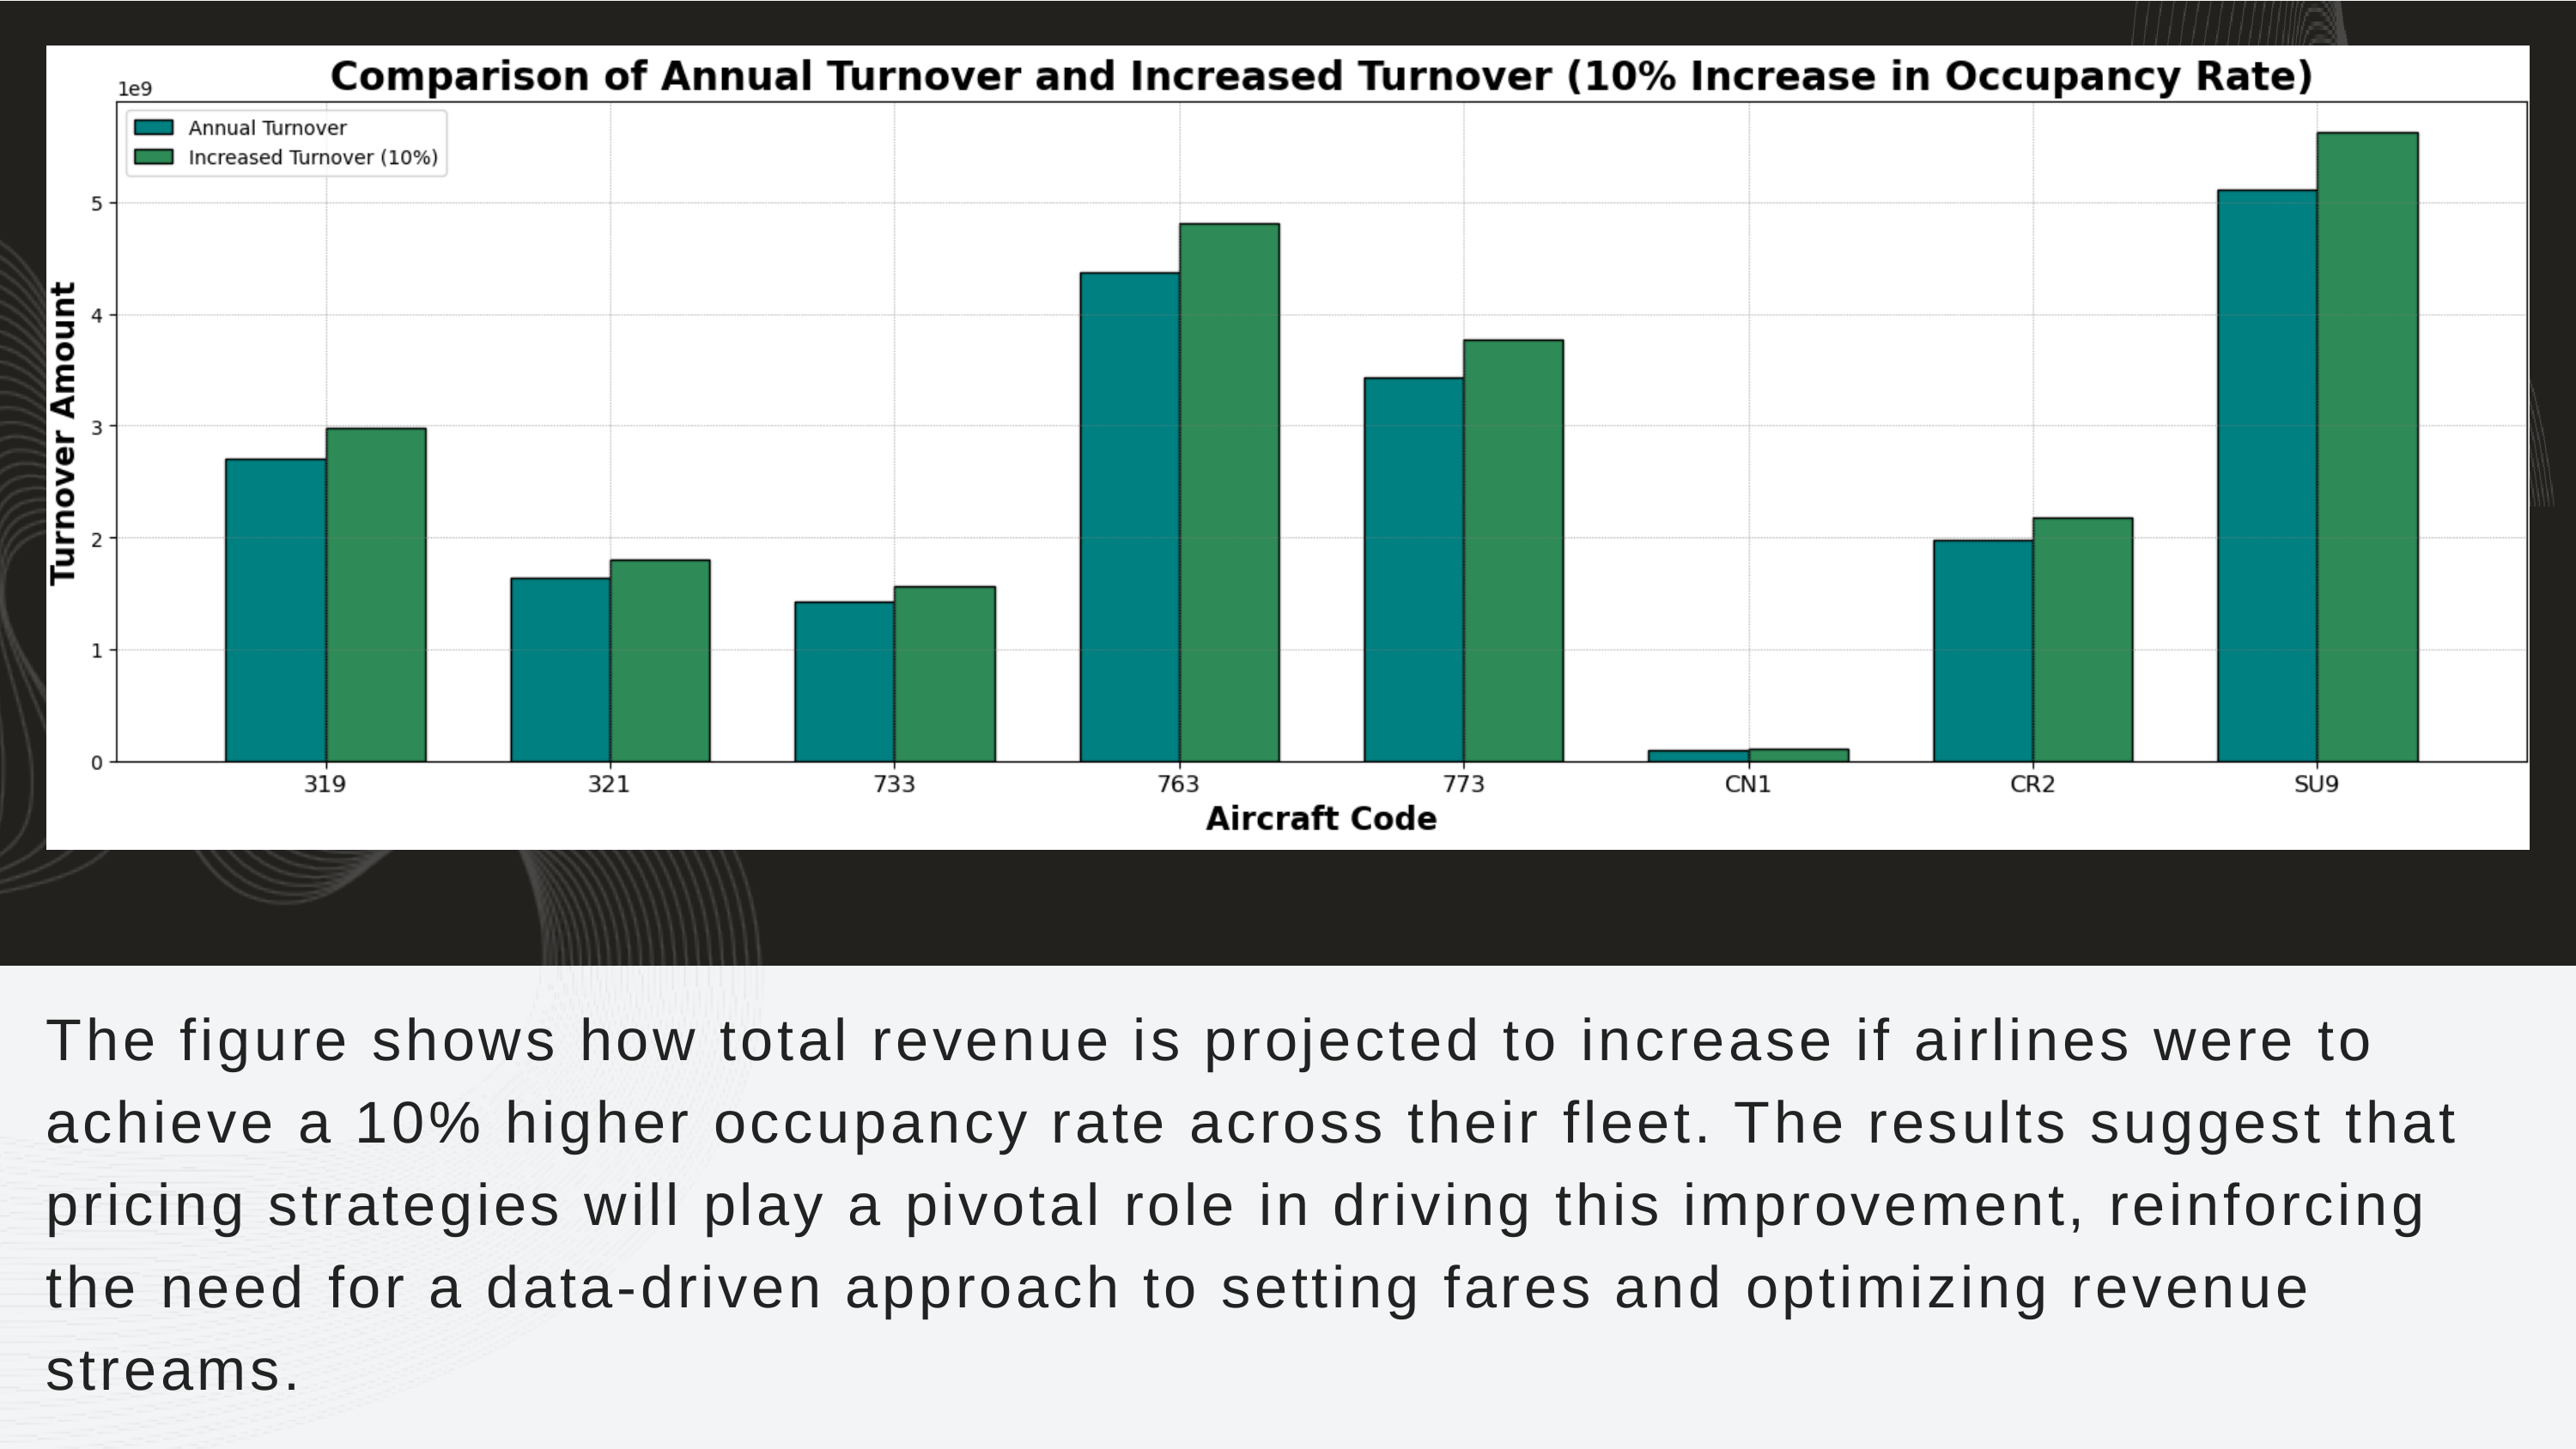

The figure shows how total revenue is projected to increase if airlines were to achieve a 10% higher occupancy rate across their fleet. The results suggest that pricing strategies will play a pivotal role in driving this improvement, reinforcing the need for a data-driven approach to setting fares and optimizing revenue streams.